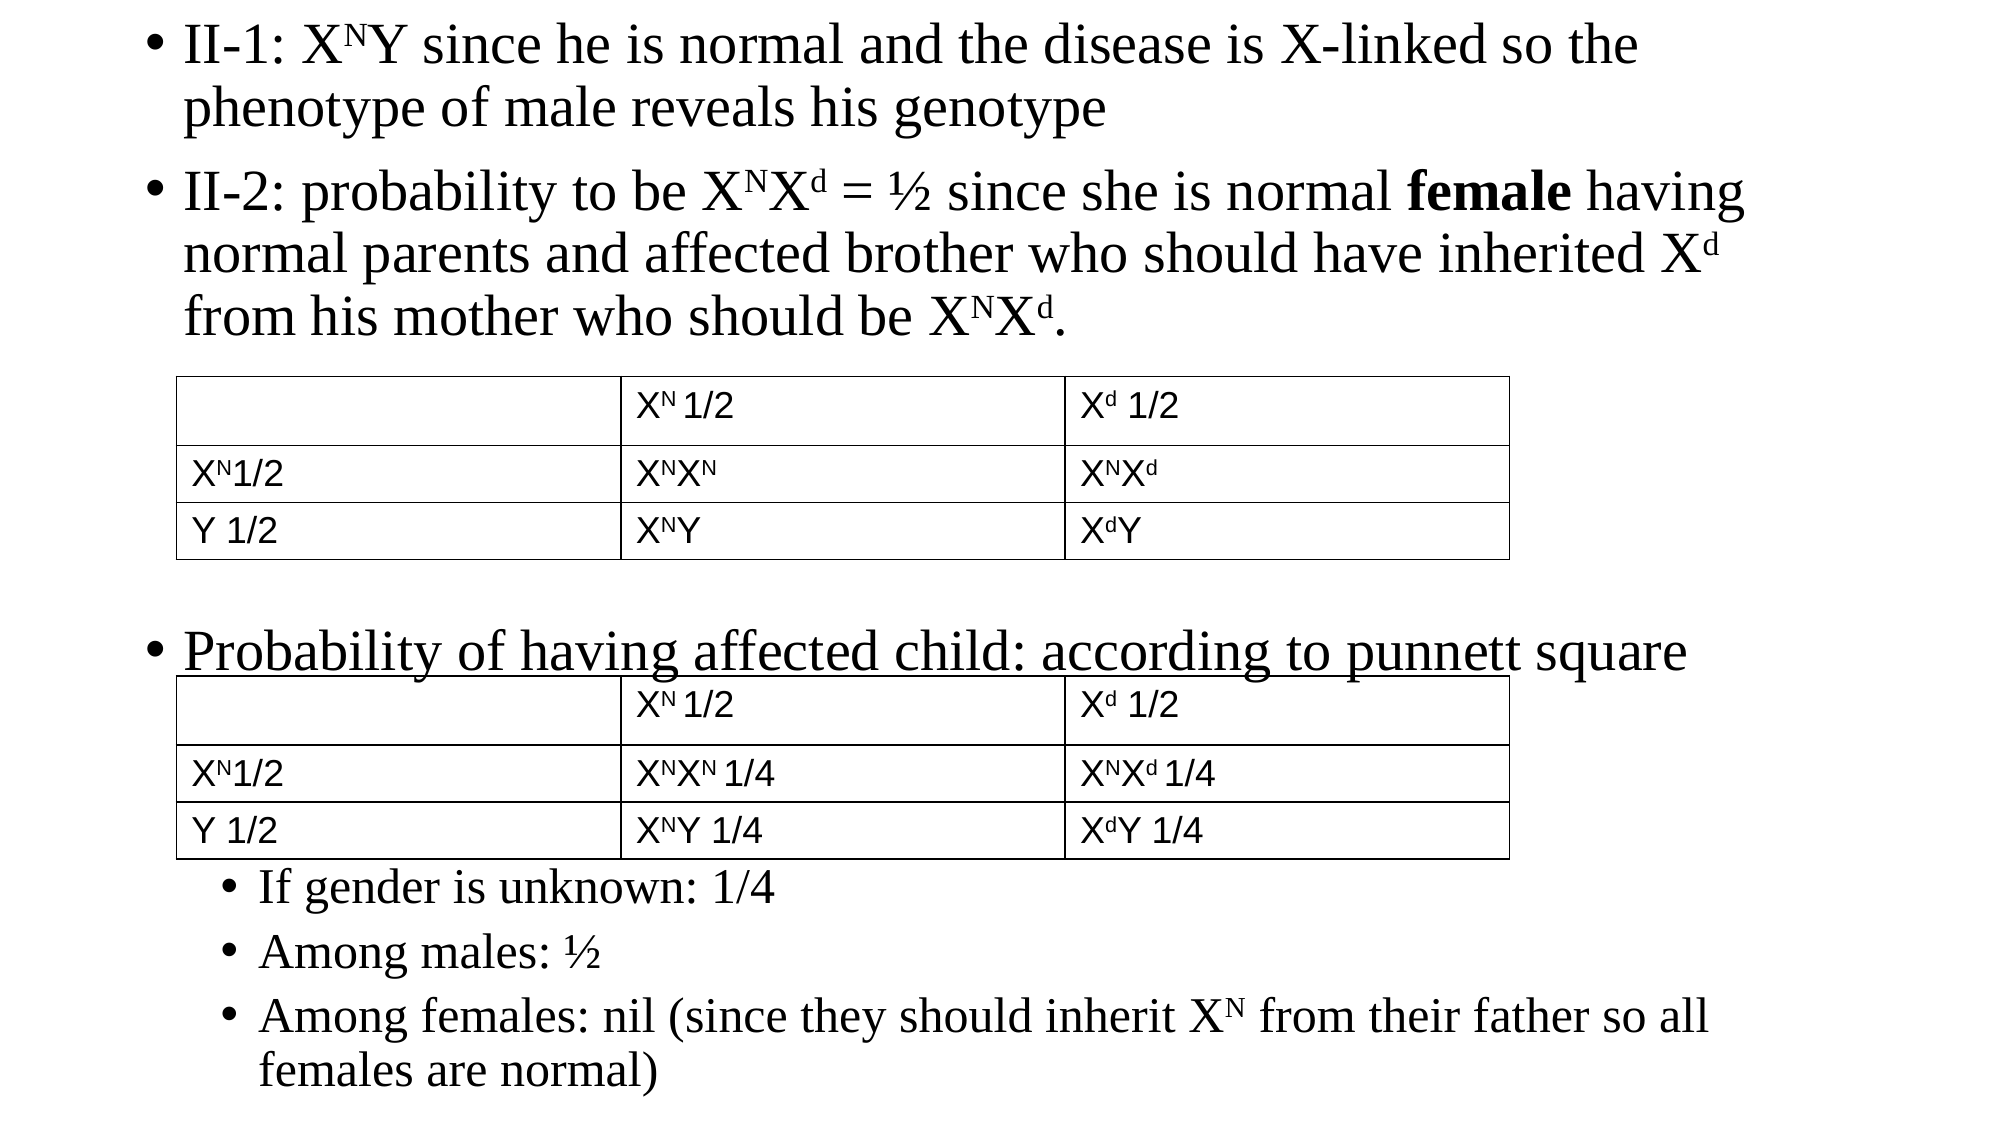

II-1: XNY since he is normal and the disease is X-linked so the phenotype of male reveals his genotype
II-2: probability to be XNXd = ½ since she is normal female having normal parents and affected brother who should have inherited Xd from his mother who should be XNXd.

Probability of having affected child: according to punnett square

If gender is unknown: 1/4
Among males: ½
Among females: nil (since they should inherit XN from their father so all females are normal)

|  | XN 1/2 | Xd 1/2 |
| --- | --- | --- |
| XN1/2 | XNXN | XNXd |
| Y 1/2 | XNY | XdY |
|  | XN 1/2 | Xd 1/2 |
| --- | --- | --- |
| XN1/2 | XNXN 1/4 | XNXd 1/4 |
| Y 1/2 | XNY 1/4 | XdY 1/4 |